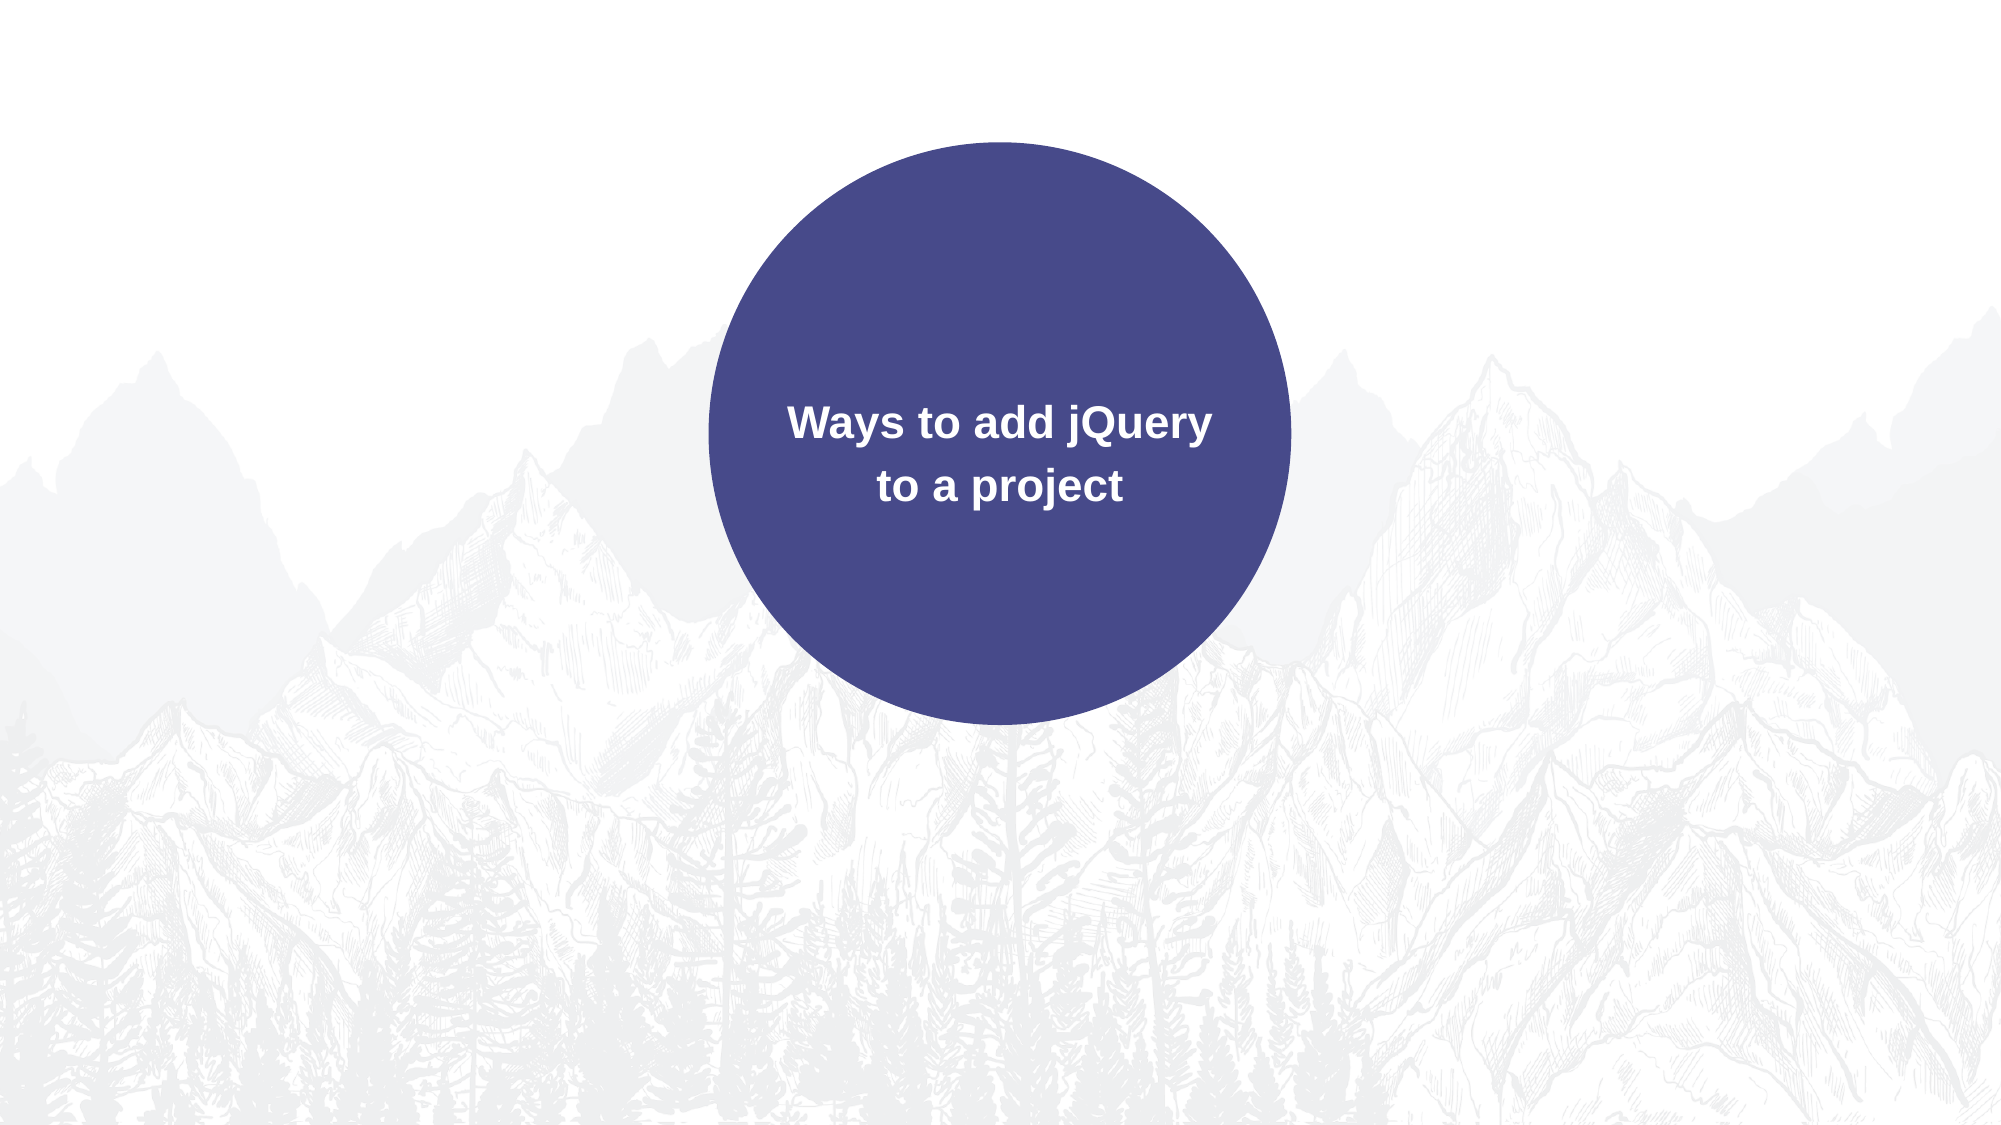

Ways to add jQuery to a project